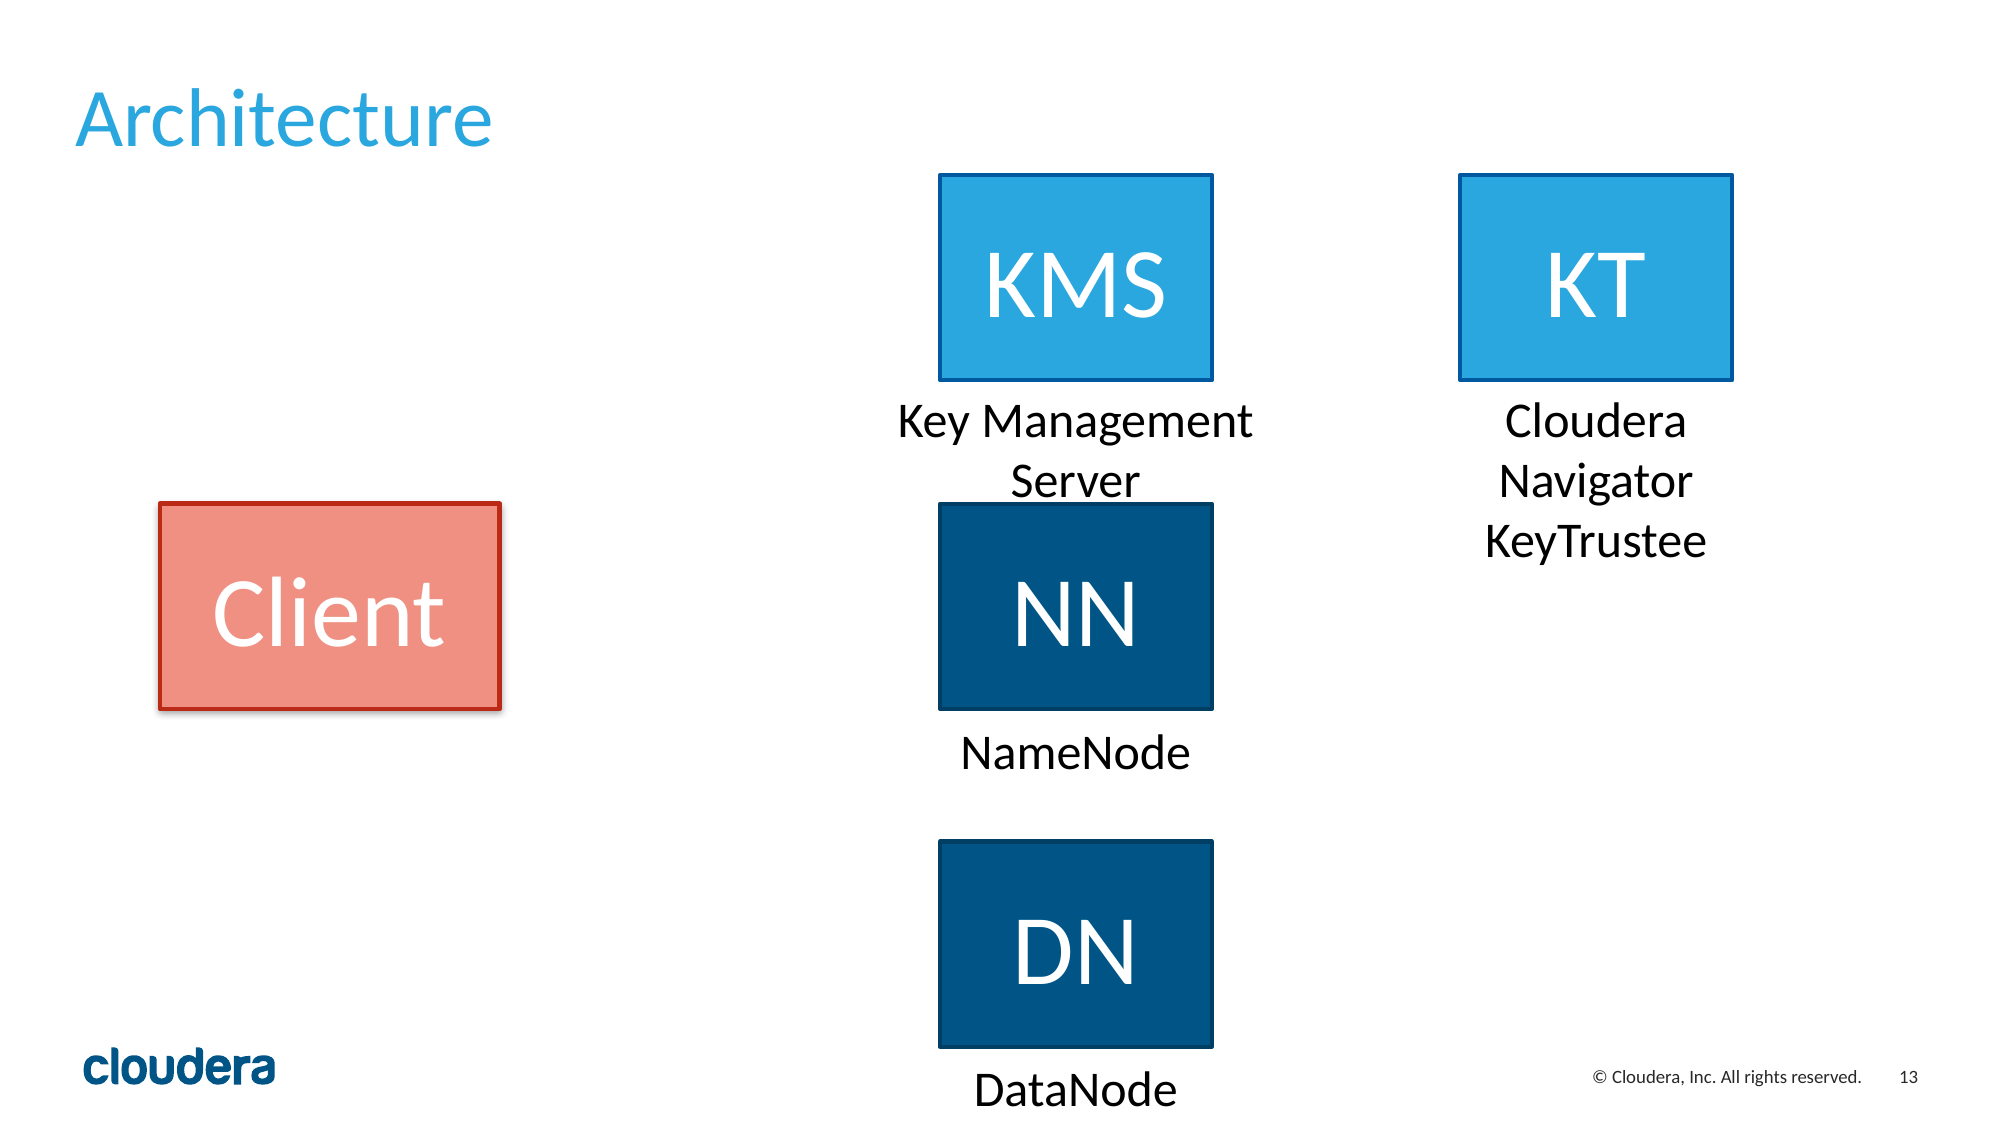

# Architecture
KT
KMS
Cloudera
Navigator
KeyTrustee
Key Management Server
Client
NN
NameNode
DN
DataNode